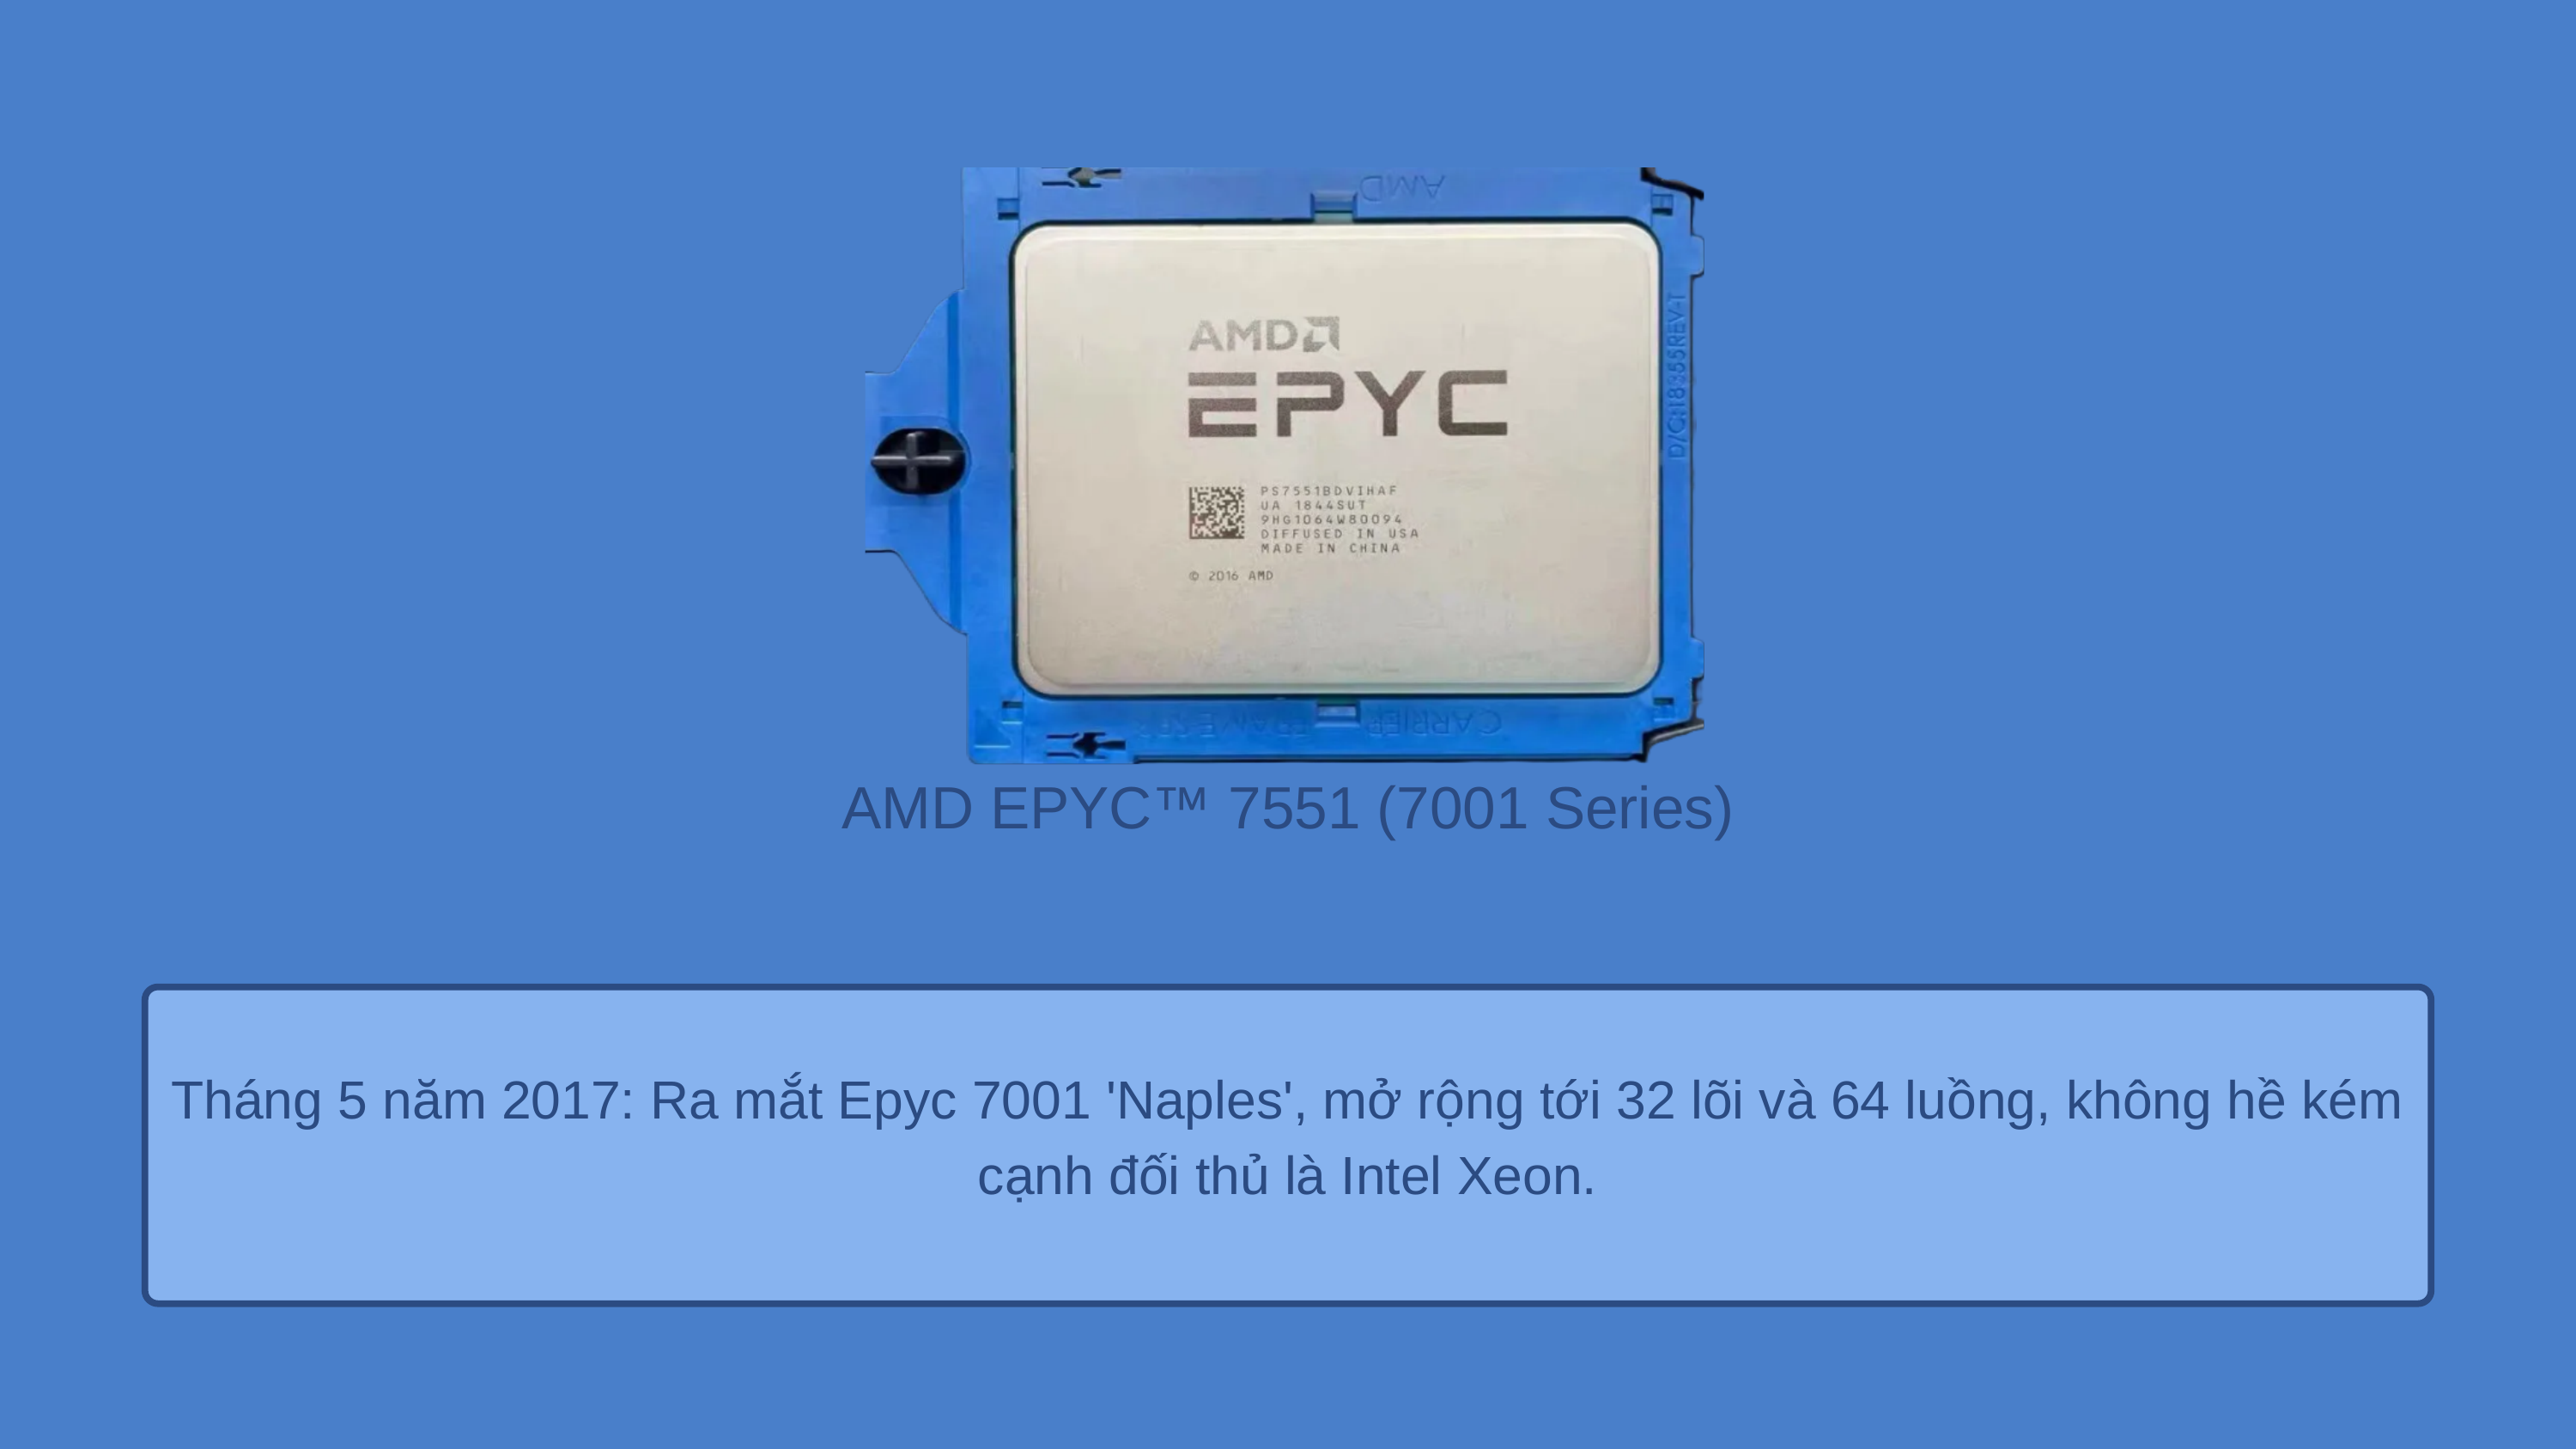

AMD EPYC™ 7551 (7001 Series)

Tháng 5 năm 2017: Ra mắt Epyc 7001 'Naples', mở rộng tới 32 lõi và 64 luồng, không hề kém cạnh đối thủ là Intel Xeon.